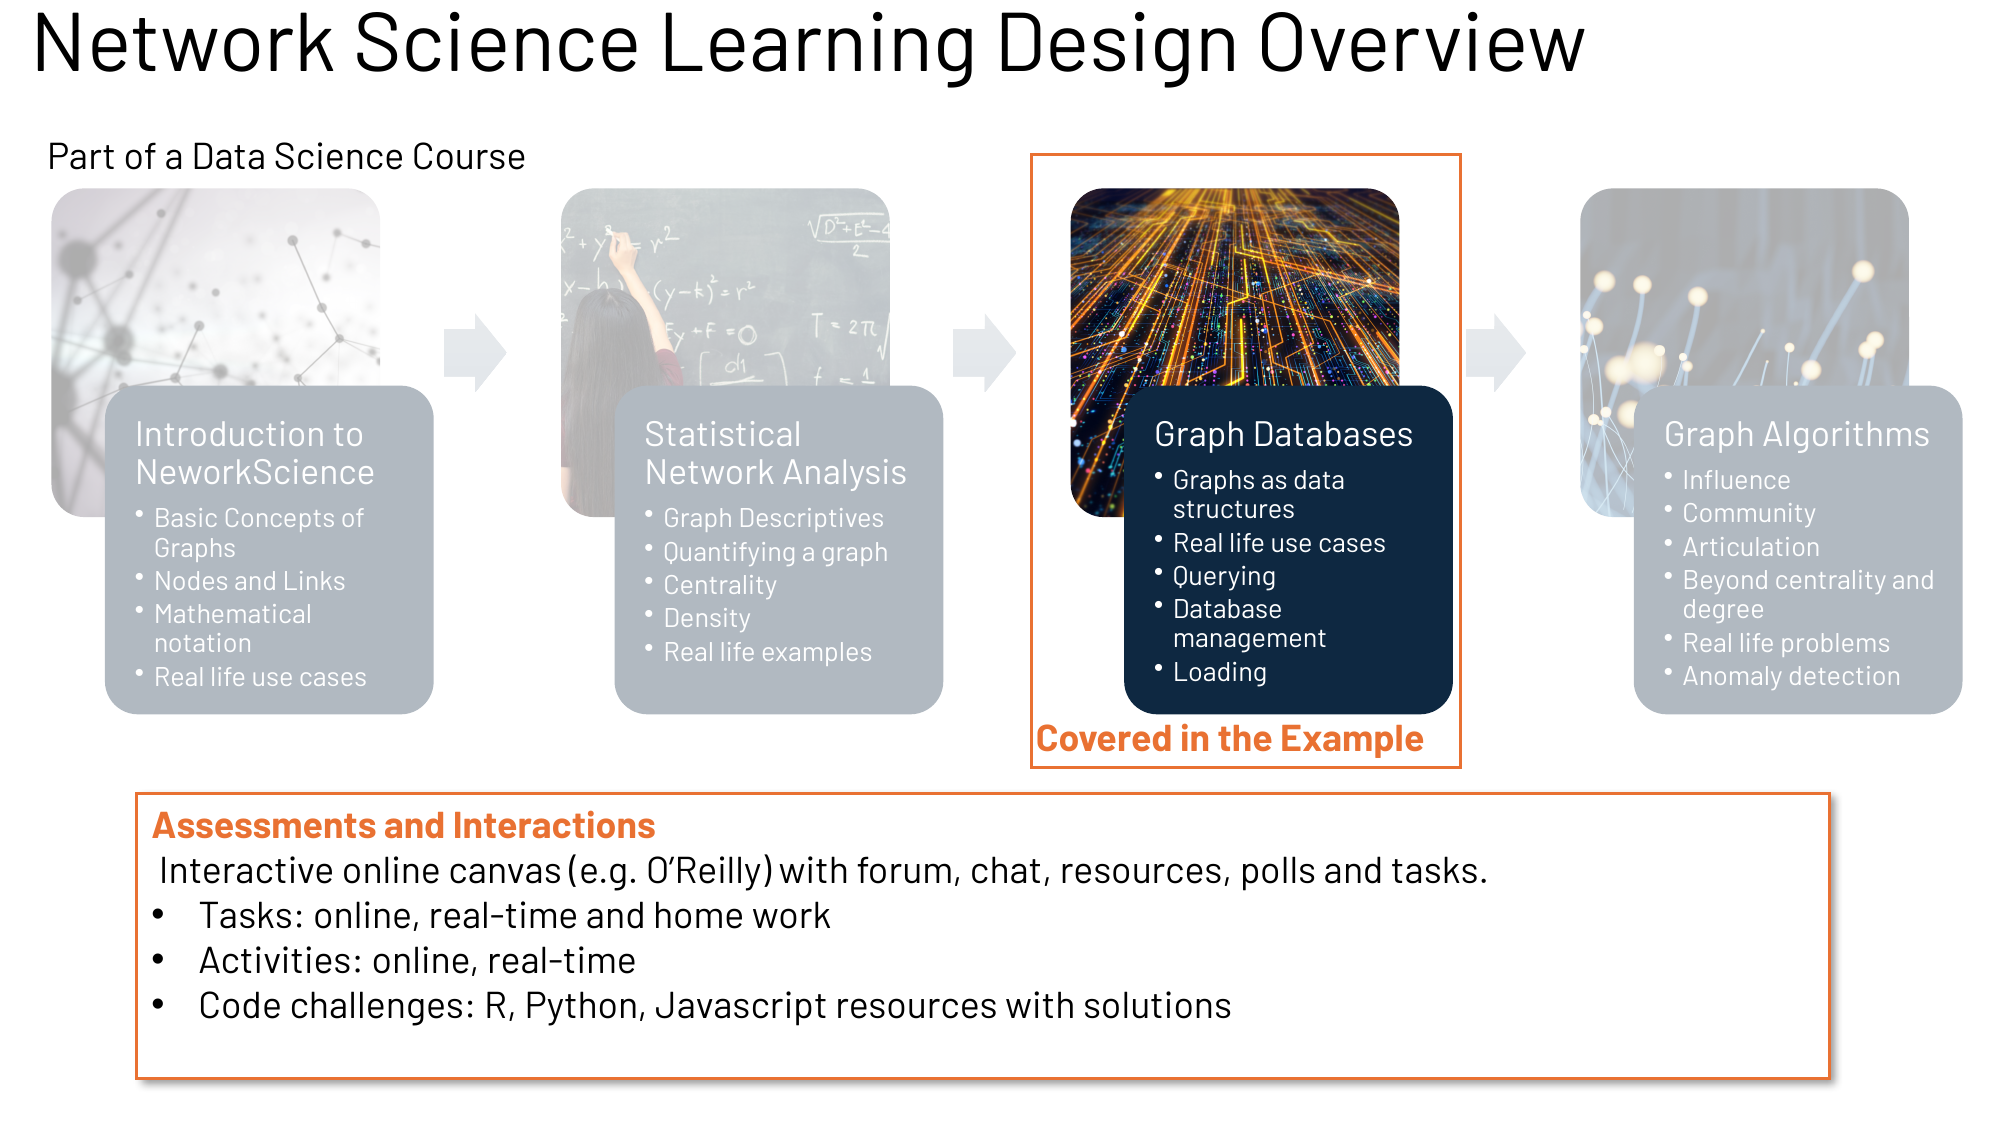

# Network Science Learning Design Overview
Introduction to NeworkScience
Basic Concepts of Graphs
Nodes and Links
Mathematical notation
Real life use cases

Statistical Network Analysis
Graph Descriptives
Quantifying a graph
Centrality
Density
Real life examples

Graph Databases
Graphs as data structures
Real life use cases
Querying
Database management
Loading

Graph Algorithms
Influence
Community
Articulation
Beyond centrality and degree
Real life problems
Anomaly detection
Part of a Data Science Course

Covered in the Example

Assessments and Interactions
 Interactive online canvas (e.g. O’Reilly) with forum, chat, resources, polls and tasks.
Tasks: online, real-time and home work
Activities: online, real-time
Code challenges: R, Python, Javascript resources with solutions